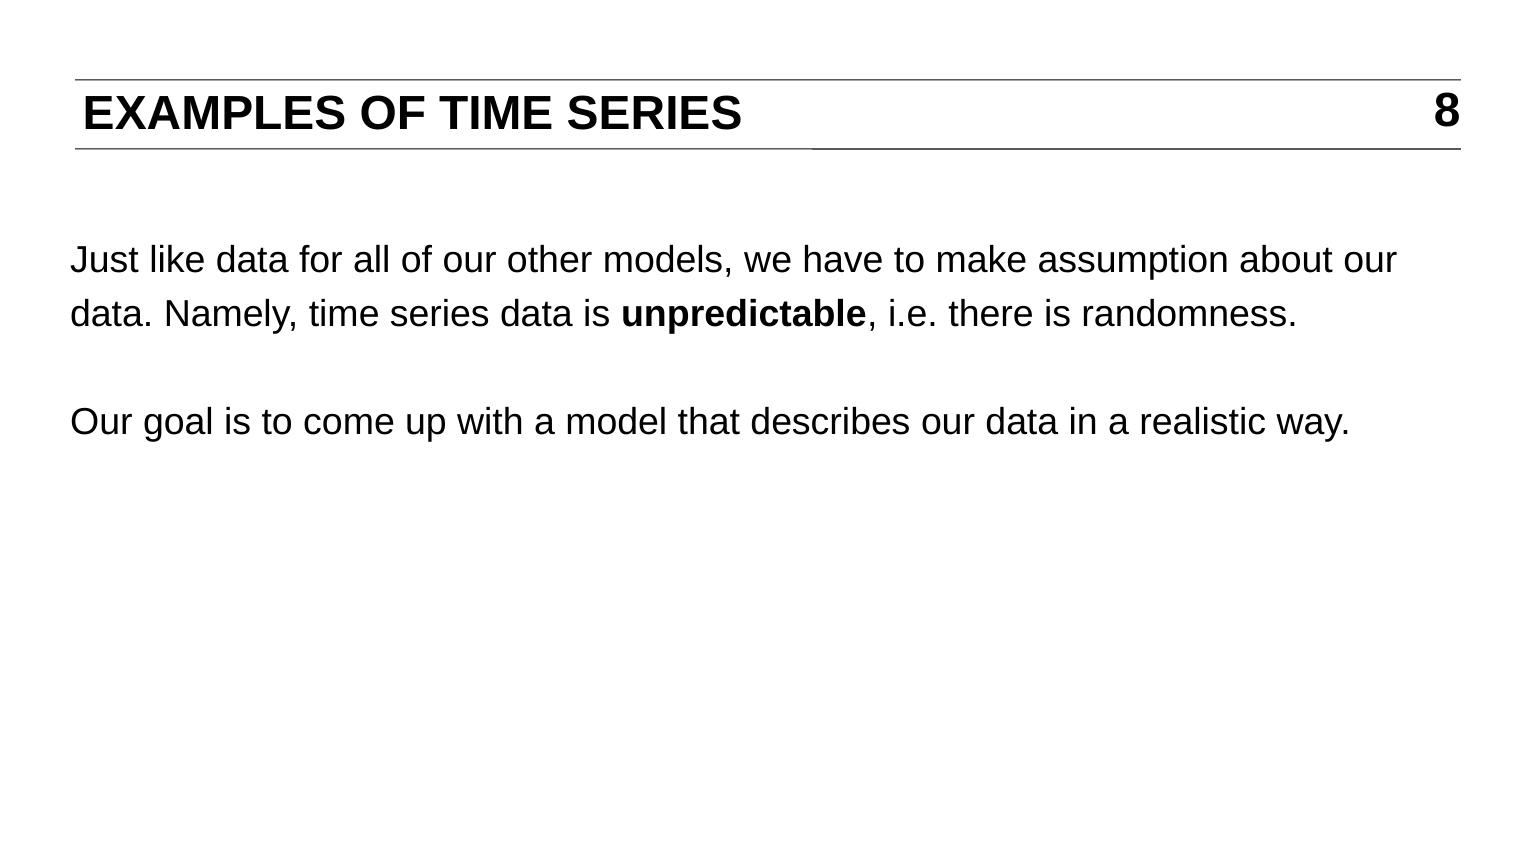

Examples of time series
8
Just like data for all of our other models, we have to make assumption about our data. Namely, time series data is unpredictable, i.e. there is randomness.

Our goal is to come up with a model that describes our data in a realistic way.